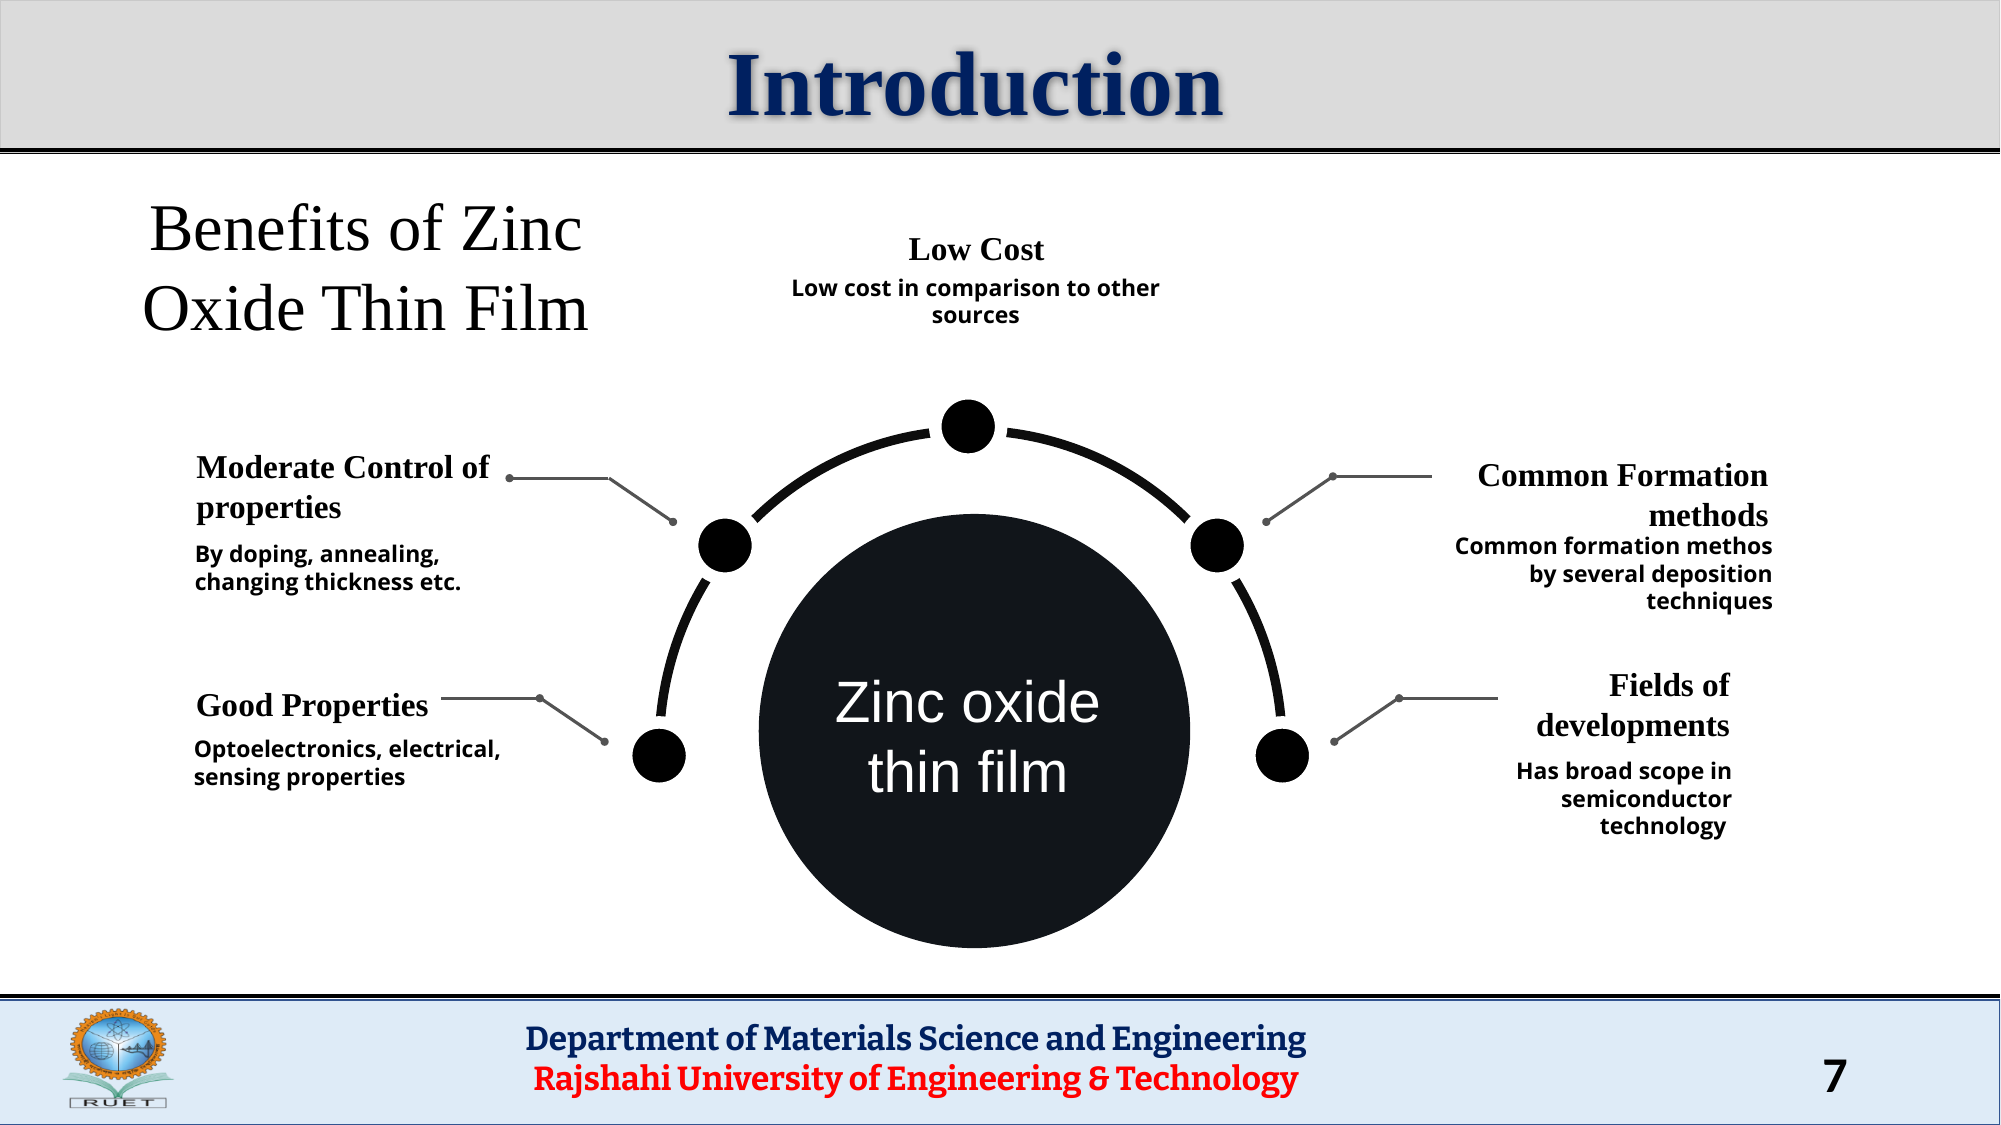

Introduction
Benefits of Zinc Oxide Thin Film
Low Cost
Low cost in comparison to other sources

Moderate Control of properties
Common Formation methods

Common formation methos by several deposition techniques
By doping, annealing, changing thickness etc.
Zinc oxide thin film
Good Properties
Fields of developments

Optoelectronics, electrical, sensing properties
Has broad scope in semiconductor technology

7